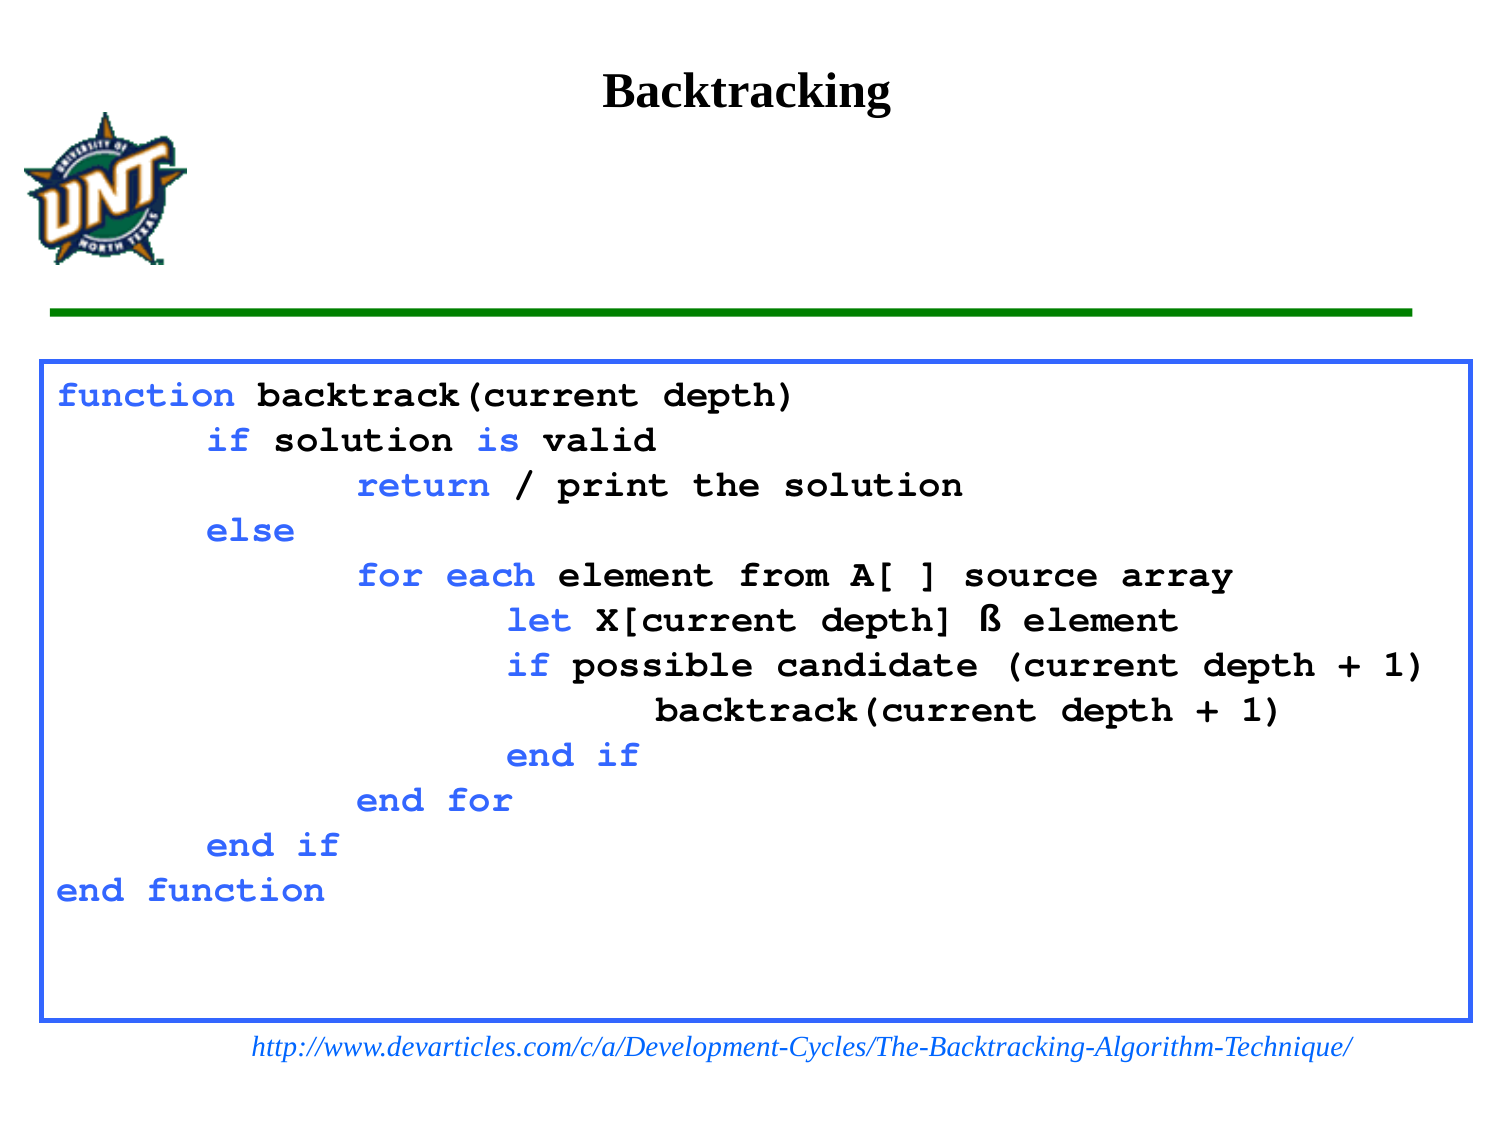

Backtracking
function backtrack(current depth)
	if solution is valid
		return / print the solution
	else
		for each element from A[ ] source array
			let X[current depth] ß element
			if possible candidate (current depth + 1)
				backtrack(current depth + 1)
			end if
		end for
	end if
end function
http://www.devarticles.com/c/a/Development-Cycles/The-Backtracking-Algorithm-Technique/